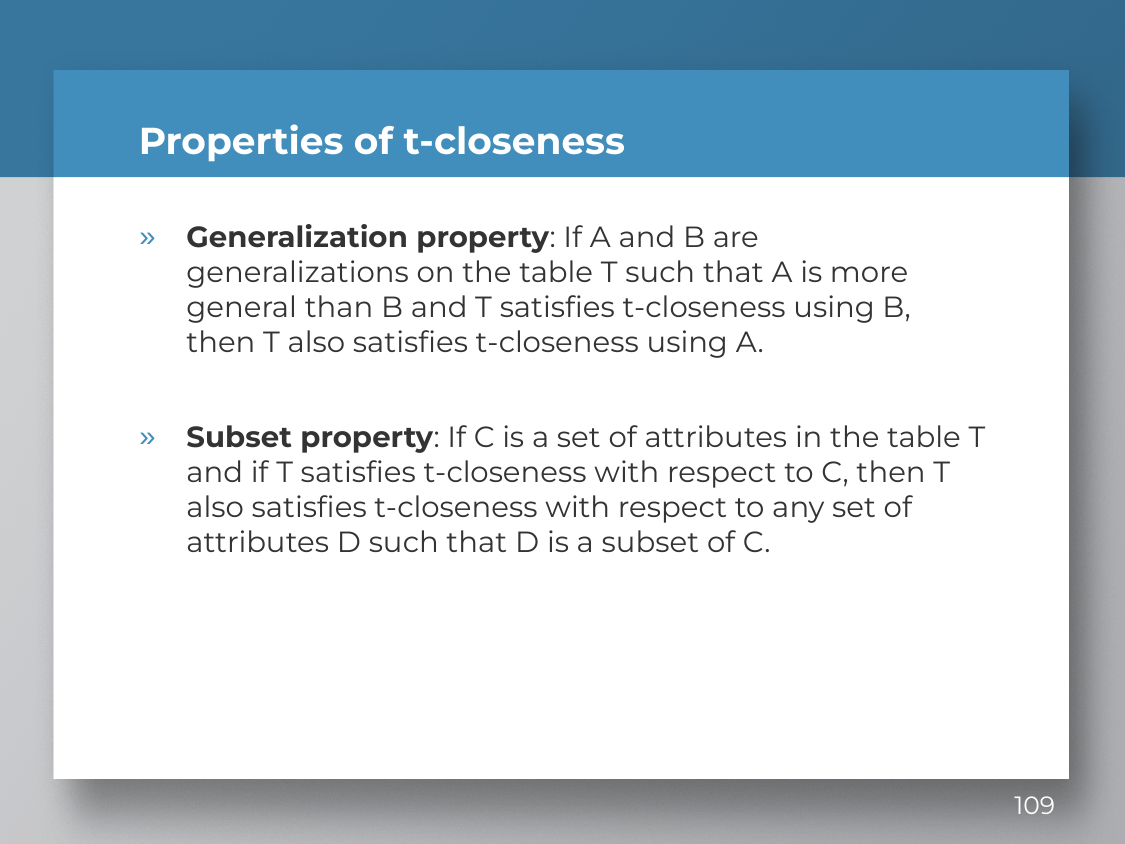

# Properties of t-closeness
Generalization property: If A and B are generalizations on the table T such that A is more general than B and T satisfies t-closeness using B, then T also satisfies t-closeness using A.

Subset property: If C is a set of attributes in the table T and if T satisfies t-closeness with respect to C, then T also satisfies t-closeness with respect to any set of attributes D such that D is a subset of C.
109